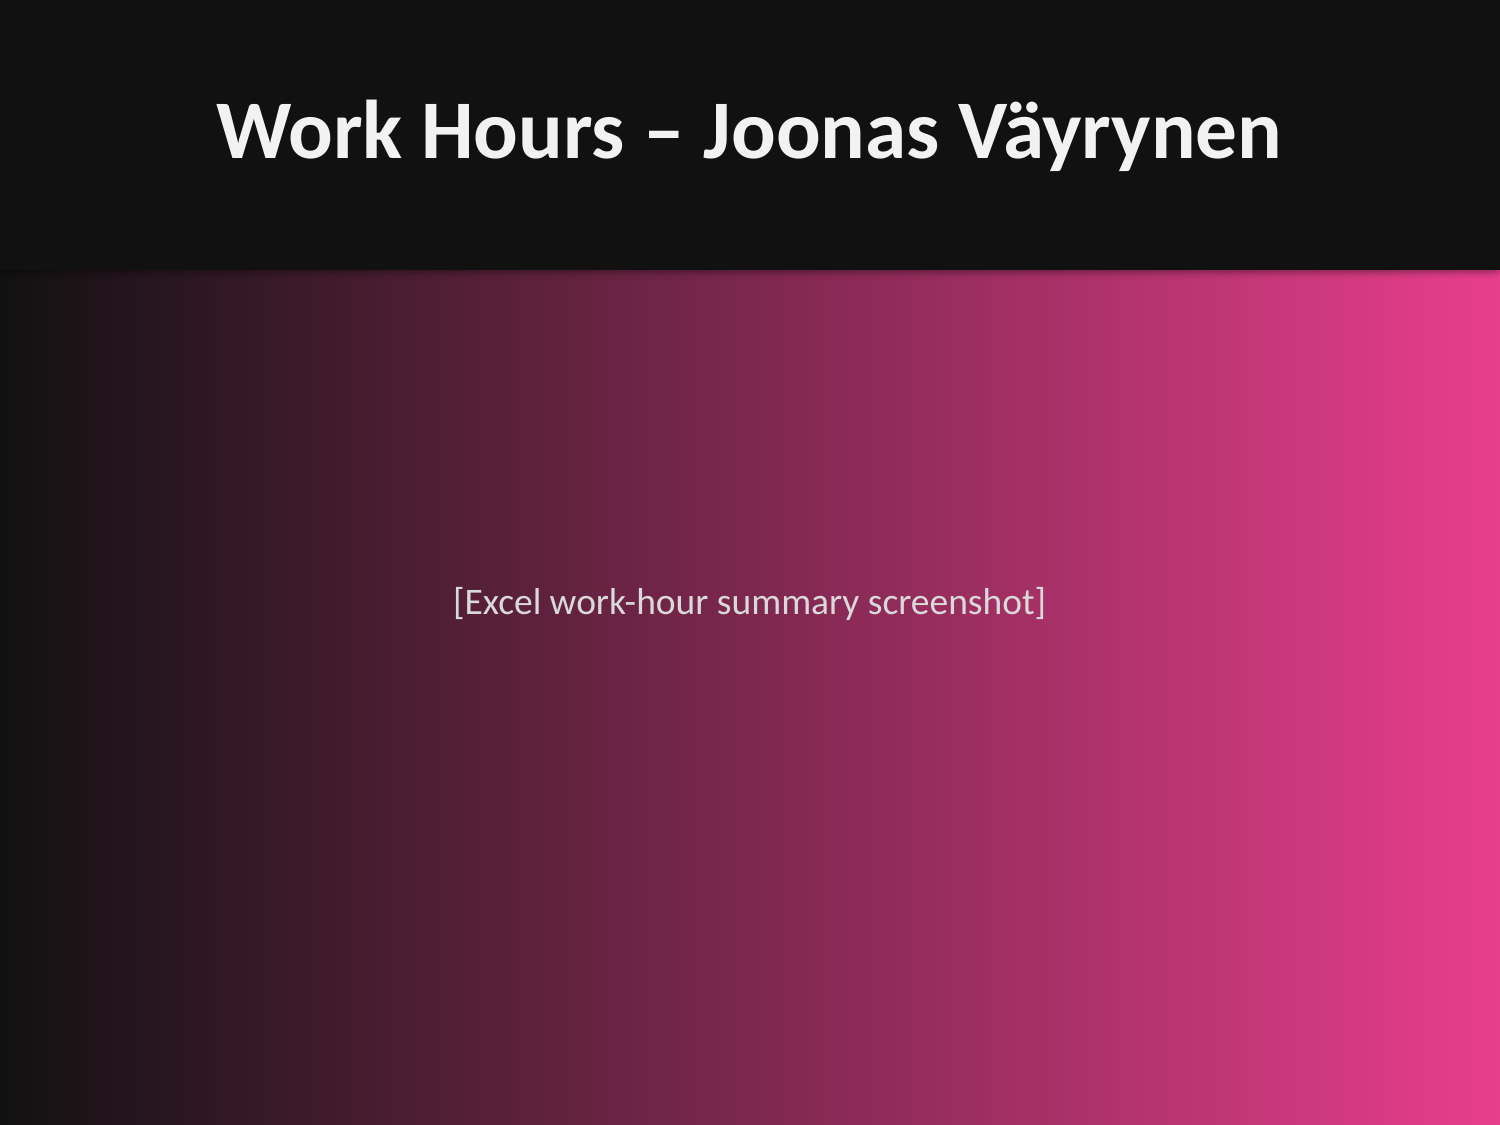

Work Hours – Joonas Väyrynen
[Excel work-hour summary screenshot]